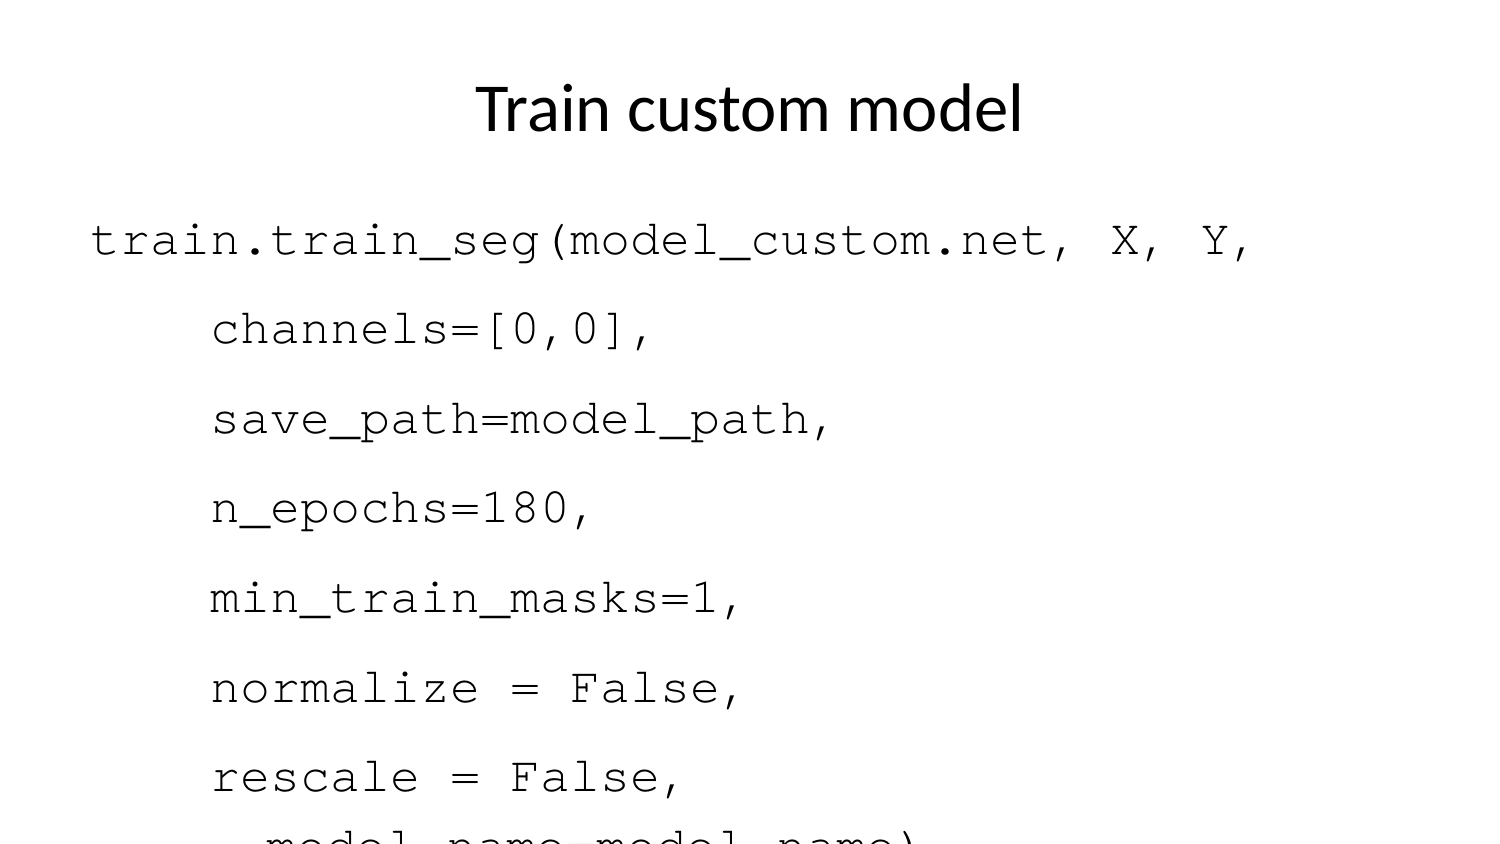

# Train custom model
train.train_seg(model_custom.net, X, Y,
    channels=[0,0],
    save_path=model_path,
    n_epochs=180,
    min_train_masks=1,
    normalize = False,
    rescale = False,
    model_name=model_name)